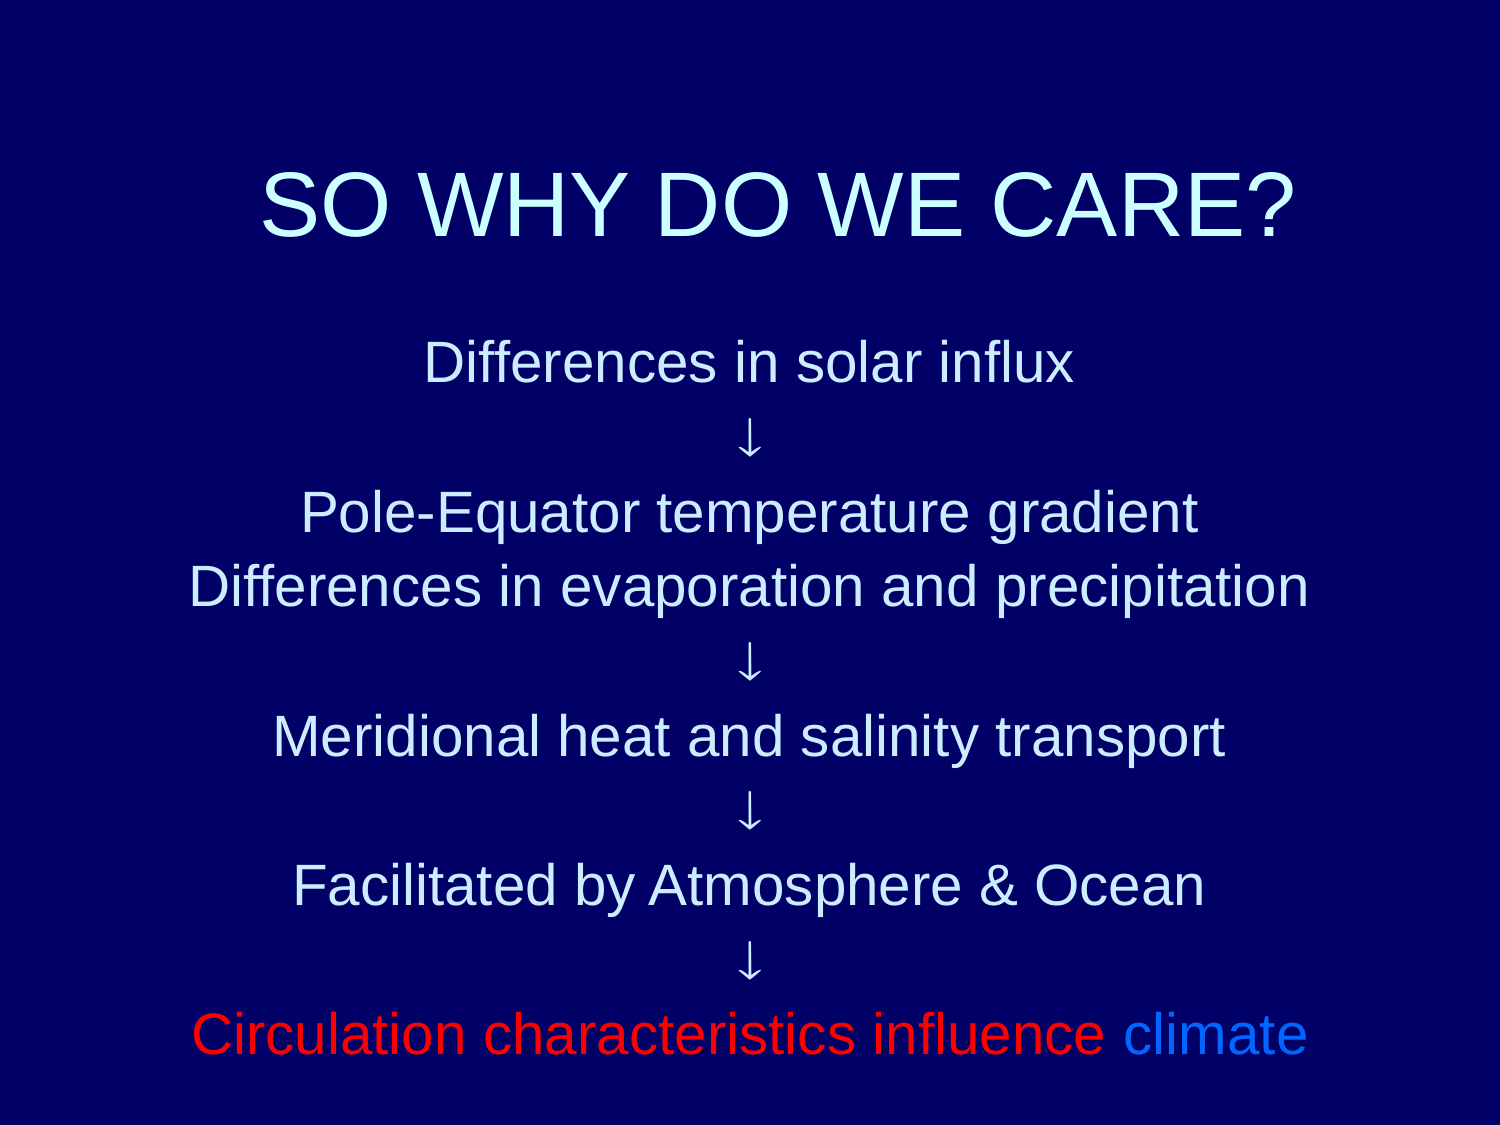

# SO WHY DO WE CARE?
Differences in solar influx
↓
Pole-Equator temperature gradient
Differences in evaporation and precipitation
↓
Meridional heat and salinity transport
↓
Facilitated by Atmosphere & Ocean
↓
Circulation characteristics influence climate